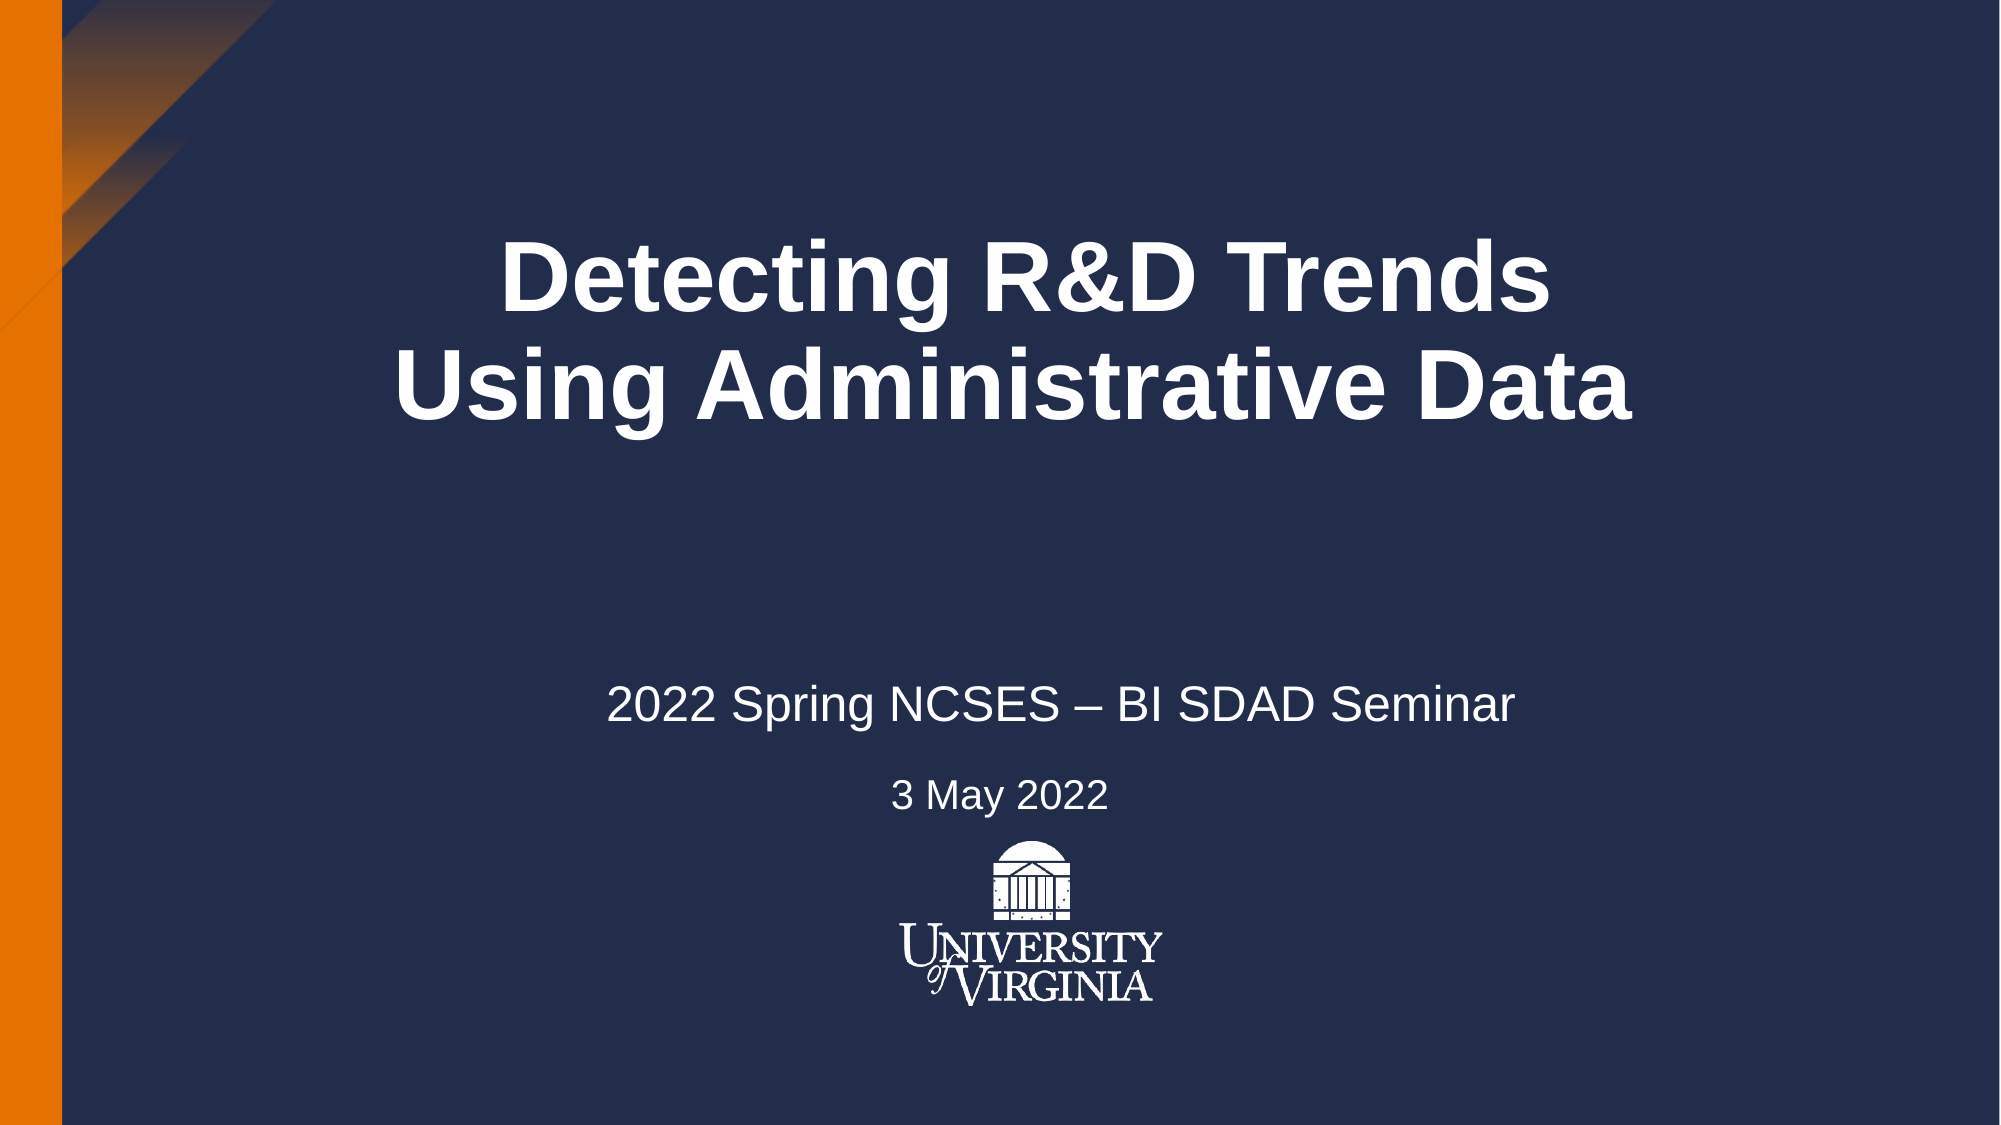

Detecting R&D Trends
Using Administrative Data

2022 Spring NCSES – BI SDAD Seminar
3 May 2022